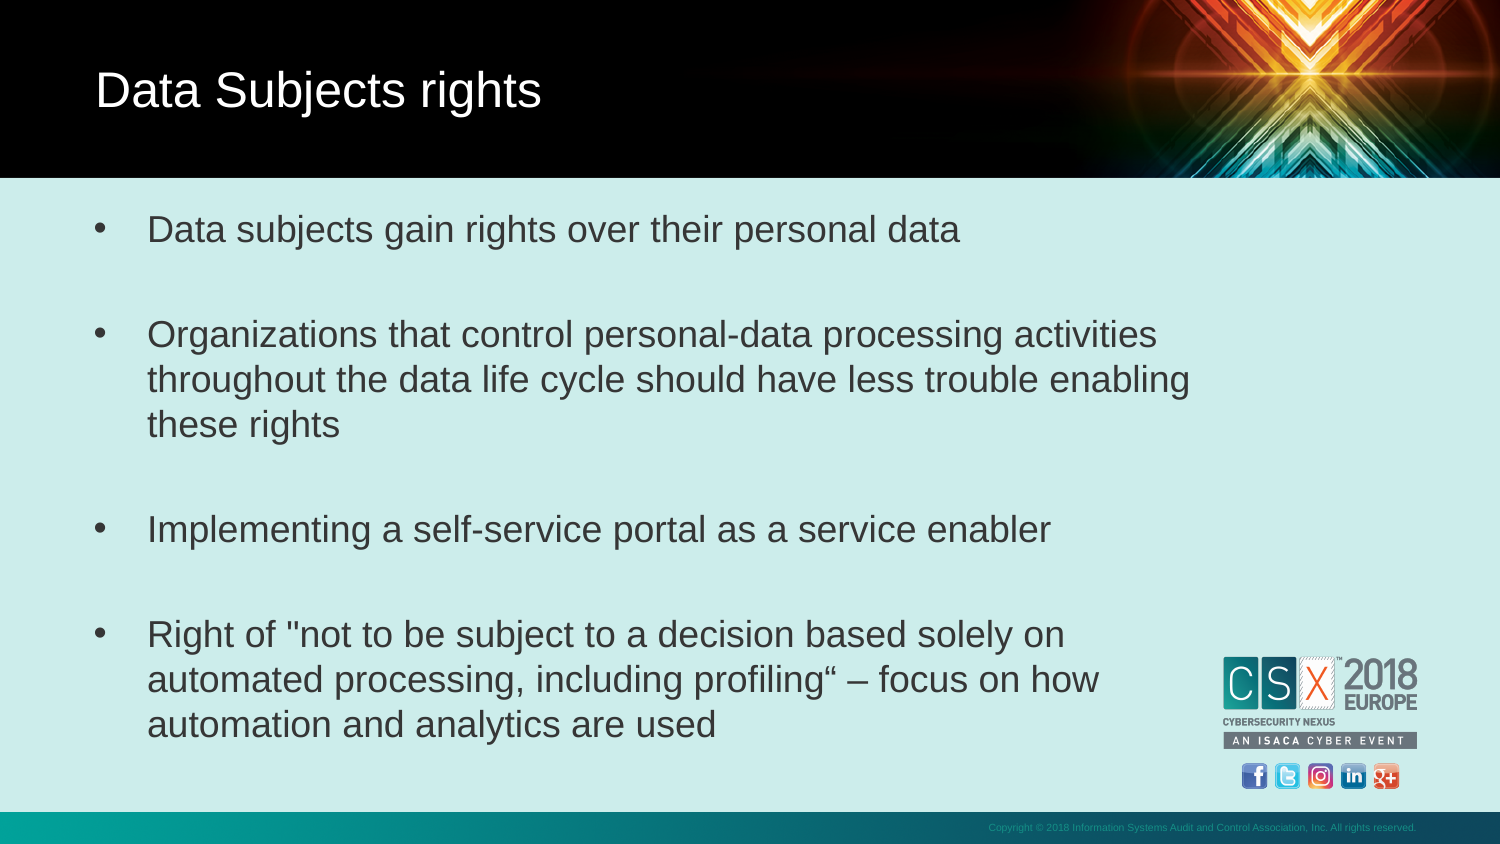

Data Subjects rights
Data subjects gain rights over their personal data

Organizations that control personal-data processing activities throughout the data life cycle should have less trouble enabling these rights

Implementing a self-service portal as a service enabler

Right of "not to be subject to a decision based solely on automated processing, including profiling“ – focus on how automation and analytics are used